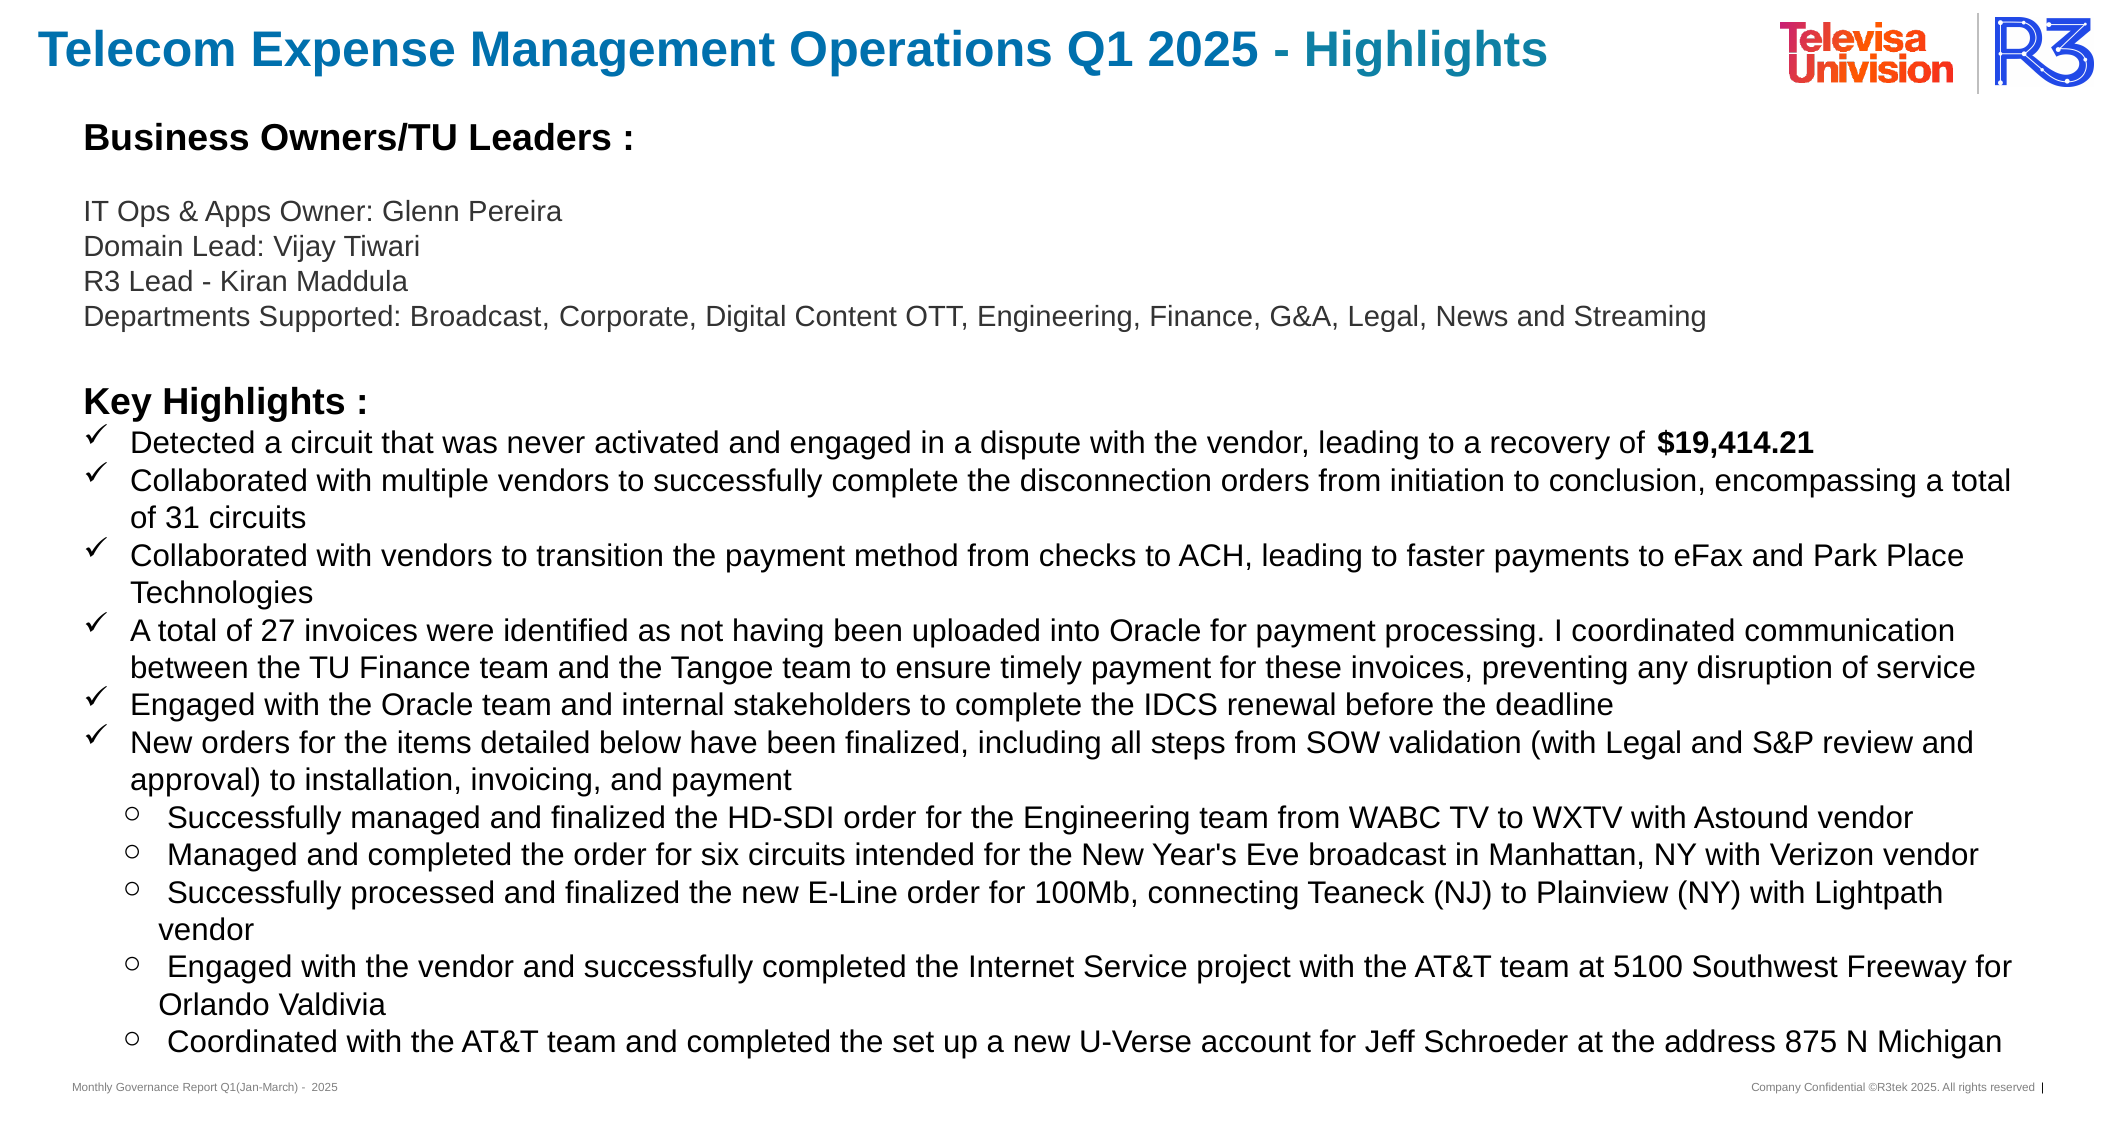

# Telecom Expense Management Operations Q1 2025 - Highlights
Business Owners/TU Leaders :

IT Ops & Apps Owner: Glenn Pereira
Domain Lead: Vijay Tiwari
R3 Lead - Kiran Maddula
Departments Supported: Broadcast, Corporate, Digital Content OTT, Engineering, Finance, G&A, Legal, News and Streaming

Key Highlights :
Detected a circuit that was never activated and engaged in a dispute with the vendor, leading to a recovery of $19,414.21
Collaborated with multiple vendors to successfully complete the disconnection orders from initiation to conclusion, encompassing a total of 31 circuits
Collaborated with vendors to transition the payment method from checks to ACH, leading to faster payments to eFax and Park Place Technologies
A total of 27 invoices were identified as not having been uploaded into Oracle for payment processing. I coordinated communication between the TU Finance team and the Tangoe team to ensure timely payment for these invoices, preventing any disruption of service
Engaged with the Oracle team and internal stakeholders to complete the IDCS renewal before the deadline
New orders for the items detailed below have been finalized, including all steps from SOW validation (with Legal and S&P review and approval) to installation, invoicing, and payment
 Successfully managed and finalized the HD-SDI order for the Engineering team from WABC TV to WXTV with Astound vendor
 Managed and completed the order for six circuits intended for the New Year's Eve broadcast in Manhattan, NY with Verizon vendor
 Successfully processed and finalized the new E-Line order for 100Mb, connecting Teaneck (NJ) to Plainview (NY) with Lightpath vendor
 Engaged with the vendor and successfully completed the Internet Service project with the AT&T team at 5100 Southwest Freeway for Orlando Valdivia
 Coordinated with the AT&T team and completed the set up a new U-Verse account for Jeff Schroeder at the address 875 N Michigan